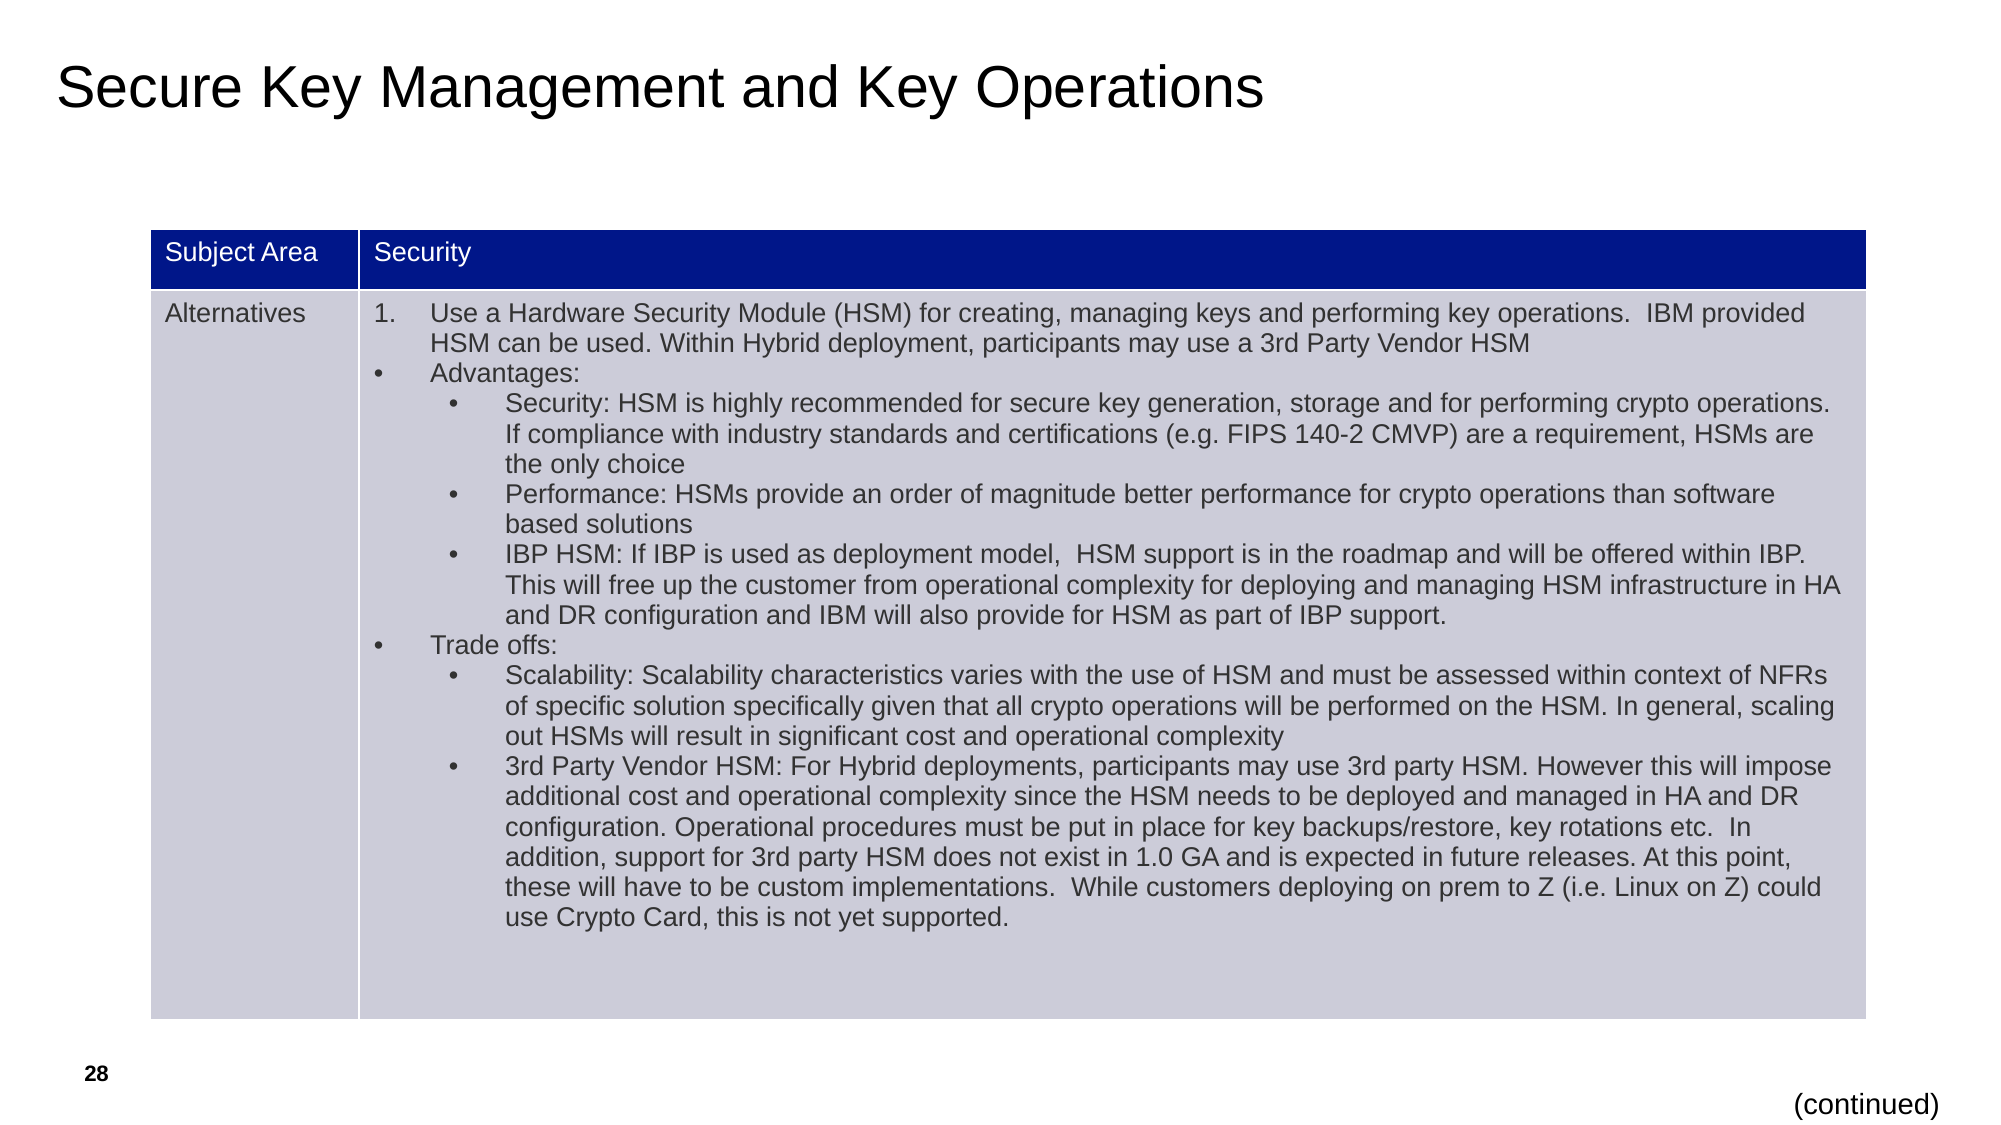

# Secure Key Management and Key Operations
| Subject Area | Security |
| --- | --- |
| Alternatives | Use a Hardware Security Module (HSM) for creating, managing keys and performing key operations. IBM provided HSM can be used. Within Hybrid deployment, participants may use a 3rd Party Vendor HSM Advantages: Security: HSM is highly recommended for secure key generation, storage and for performing crypto operations. If compliance with industry standards and certifications (e.g. FIPS 140-2 CMVP) are a requirement, HSMs are the only choice Performance: HSMs provide an order of magnitude better performance for crypto operations than software based solutions IBP HSM: If IBP is used as deployment model, HSM support is in the roadmap and will be offered within IBP. This will free up the customer from operational complexity for deploying and managing HSM infrastructure in HA and DR configuration and IBM will also provide for HSM as part of IBP support. Trade offs: Scalability: Scalability characteristics varies with the use of HSM and must be assessed within context of NFRs of specific solution specifically given that all crypto operations will be performed on the HSM. In general, scaling out HSMs will result in significant cost and operational complexity 3rd Party Vendor HSM: For Hybrid deployments, participants may use 3rd party HSM. However this will impose additional cost and operational complexity since the HSM needs to be deployed and managed in HA and DR configuration. Operational procedures must be put in place for key backups/restore, key rotations etc. In addition, support for 3rd party HSM does not exist in 1.0 GA and is expected in future releases. At this point, these will have to be custom implementations. While customers deploying on prem to Z (i.e. Linux on Z) could use Crypto Card, this is not yet supported. |
28
(continued)